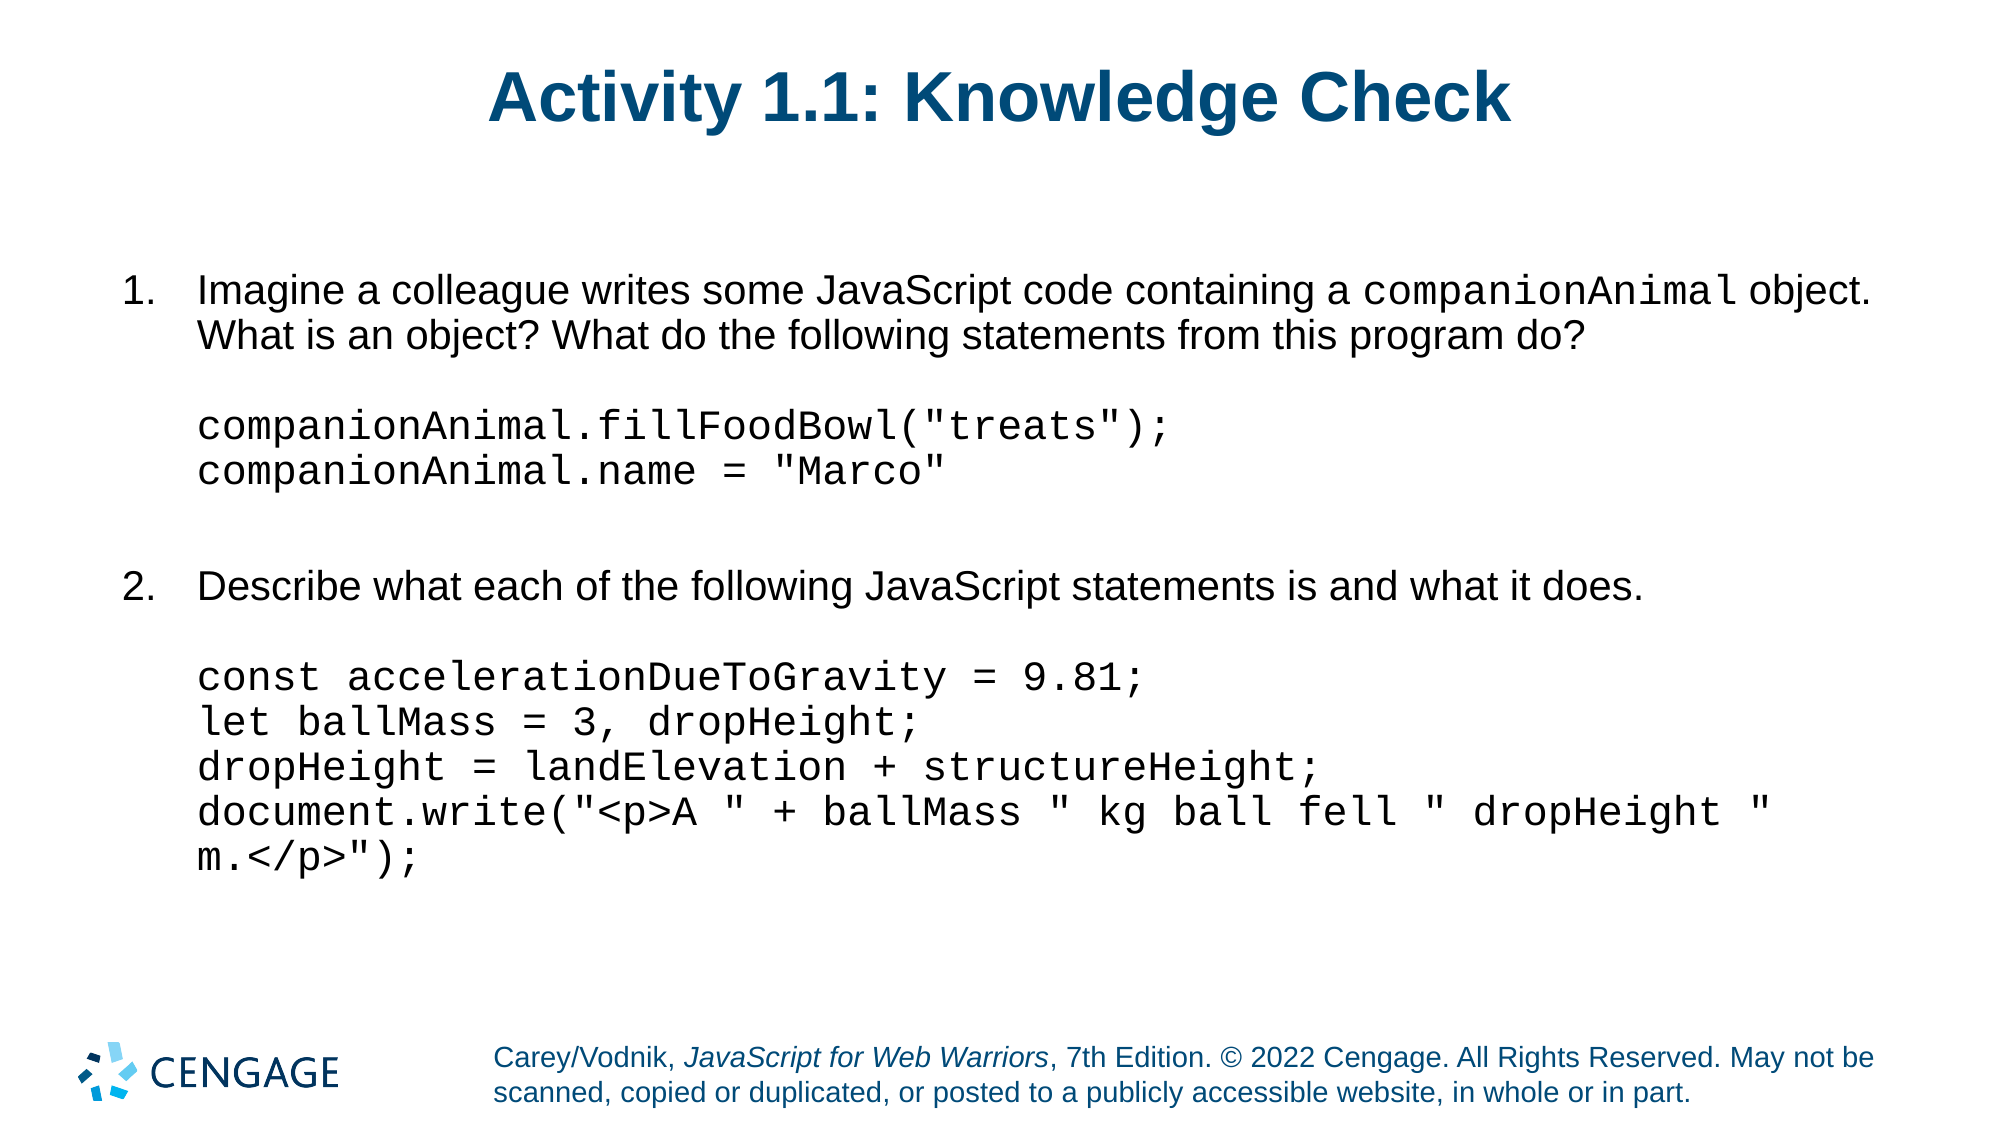

# Activity 1.1: Knowledge Check
Imagine a colleague writes some JavaScript code containing a companionAnimal object. What is an object? What do the following statements from this program do?
companionAnimal.fillFoodBowl("treats");
companionAnimal.name = "Marco"
Describe what each of the following JavaScript statements is and what it does.
const accelerationDueToGravity = 9.81;
let ballMass = 3, dropHeight;
dropHeight = landElevation + structureHeight;
document.write("<p>A " + ballMass " kg ball fell " dropHeight " m.</p>");